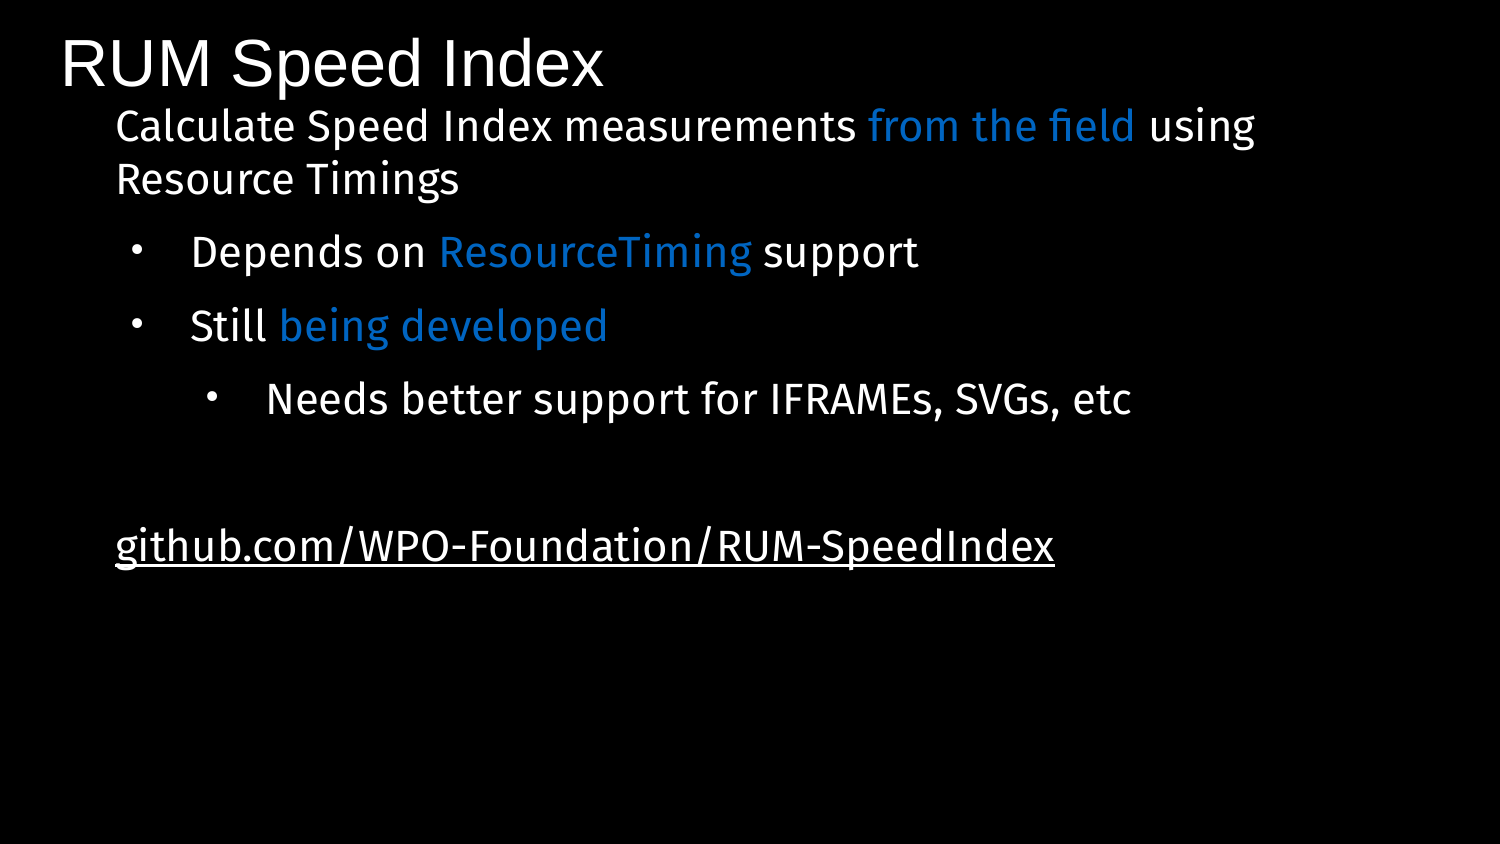

# RUM Speed Index
Calculate Speed Index measurements from the field using Resource Timings
Depends on ResourceTiming support
Still being developed
Needs better support for IFRAMEs, SVGs, etc

github.com/WPO-Foundation/RUM-SpeedIndex